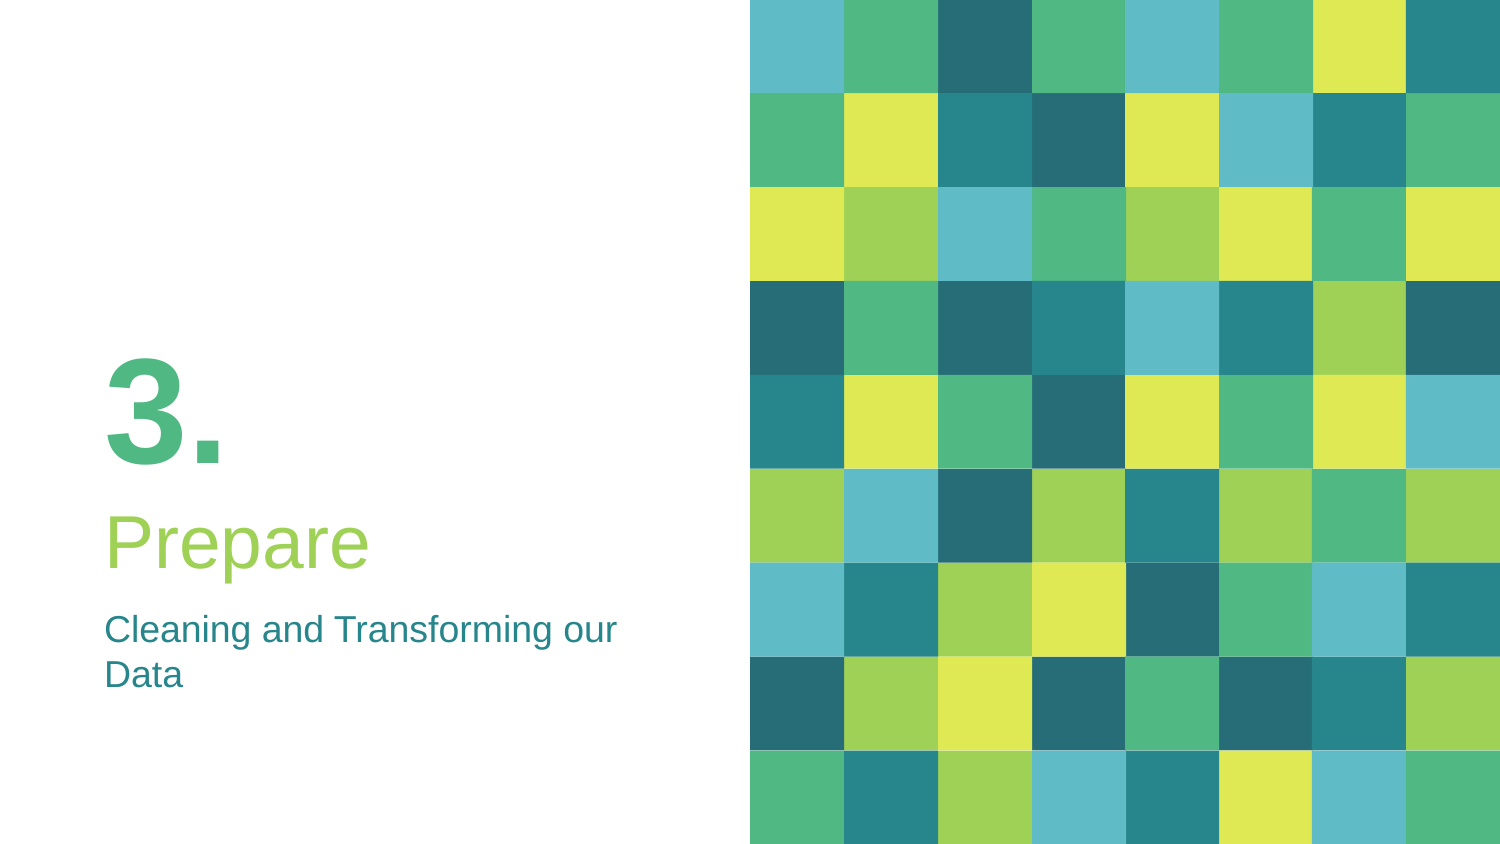

# 3.
Prepare
Cleaning and Transforming our Data